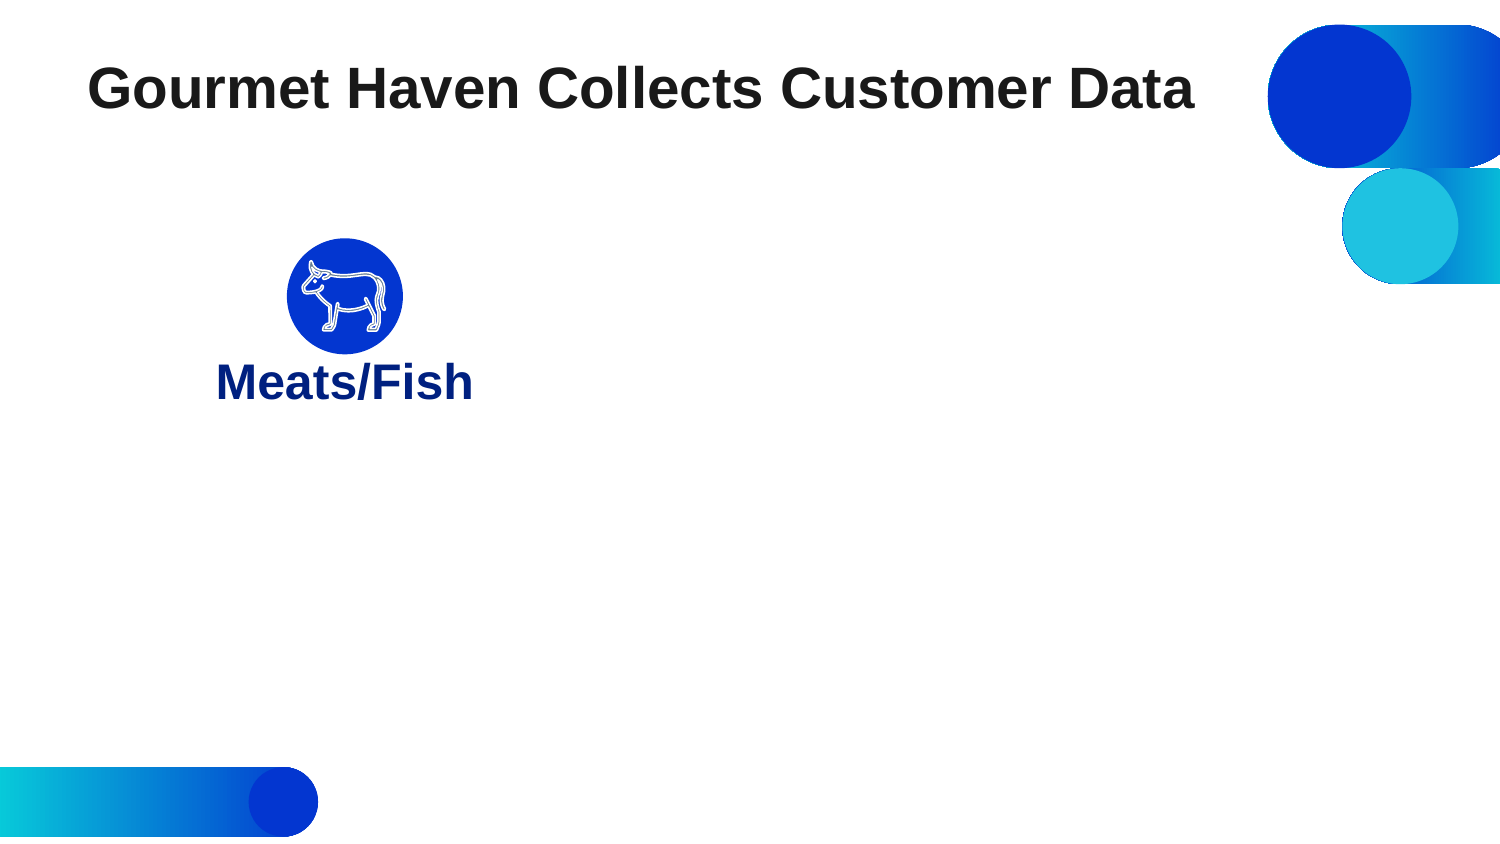

# Gourmet Haven Collects Customer Data

Meats/Fish